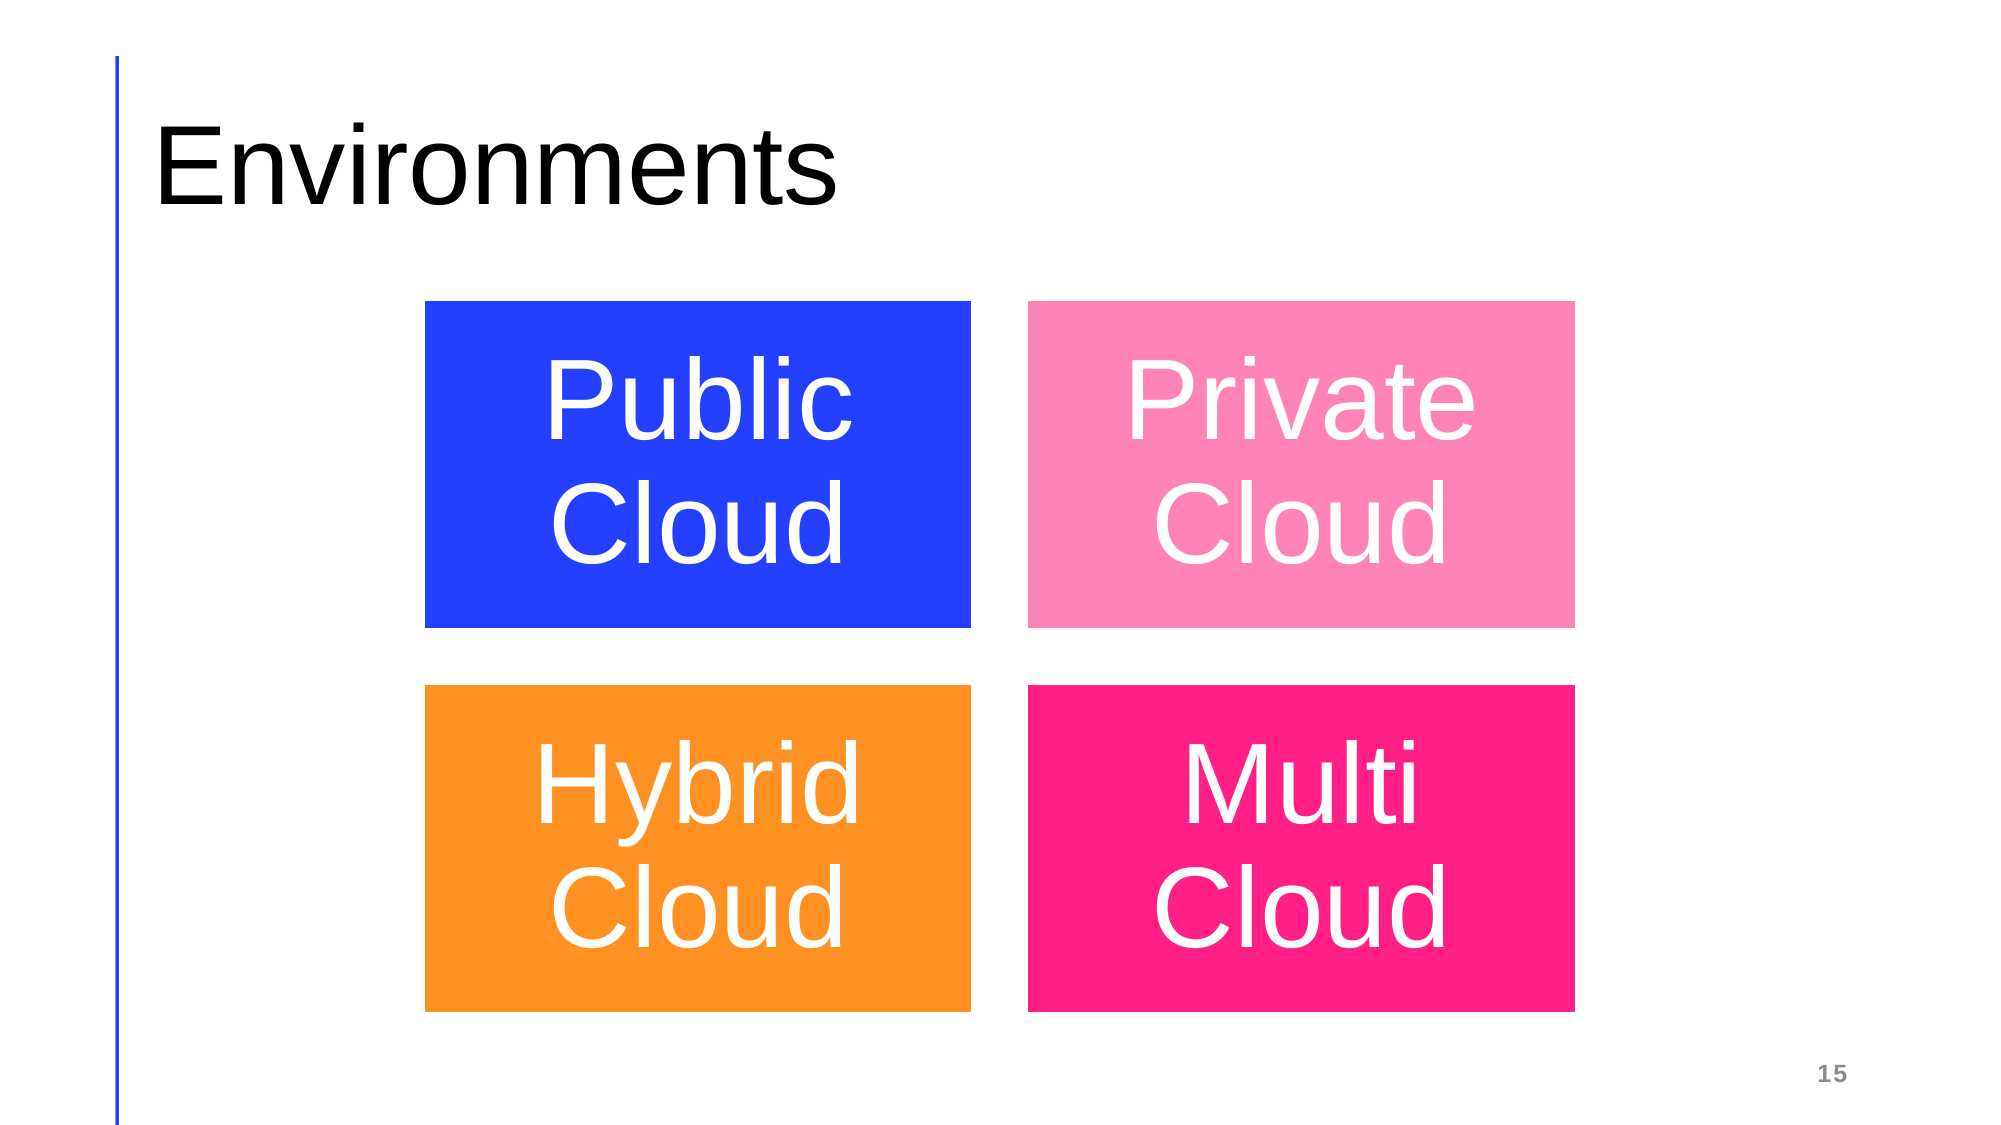

# Environments
Public Cloud
Private Cloud
Hybrid Cloud
Multi Cloud
15